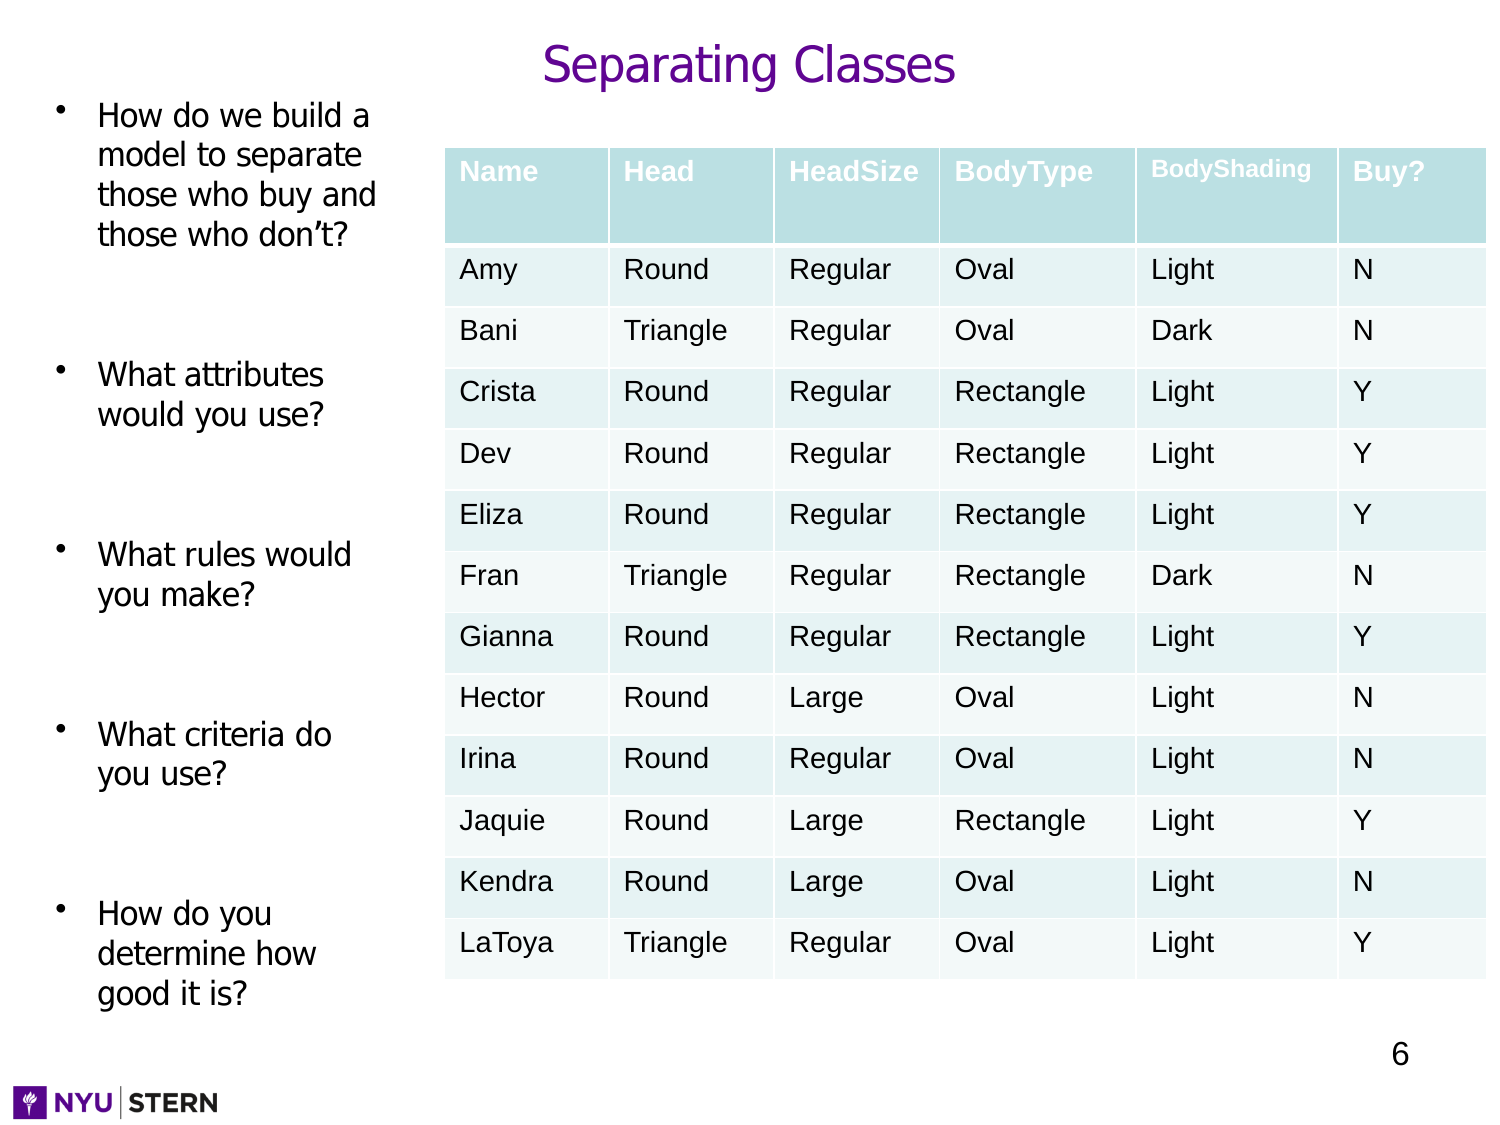

# Separating Classes
How do we build a model to separate those who buy and those who don’t?

What attributes would you use?

What rules would you make?

What criteria do you use?

How do you determine how good it is?
| Name | Head | HeadSize | BodyType | BodyShading | Buy? |
| --- | --- | --- | --- | --- | --- |
| Amy | Round | Regular | Oval | Light | N |
| Bani | Triangle | Regular | Oval | Dark | N |
| Crista | Round | Regular | Rectangle | Light | Y |
| Dev | Round | Regular | Rectangle | Light | Y |
| Eliza | Round | Regular | Rectangle | Light | Y |
| Fran | Triangle | Regular | Rectangle | Dark | N |
| Gianna | Round | Regular | Rectangle | Light | Y |
| Hector | Round | Large | Oval | Light | N |
| Irina | Round | Regular | Oval | Light | N |
| Jaquie | Round | Large | Rectangle | Light | Y |
| Kendra | Round | Large | Oval | Light | N |
| LaToya | Triangle | Regular | Oval | Light | Y |
6